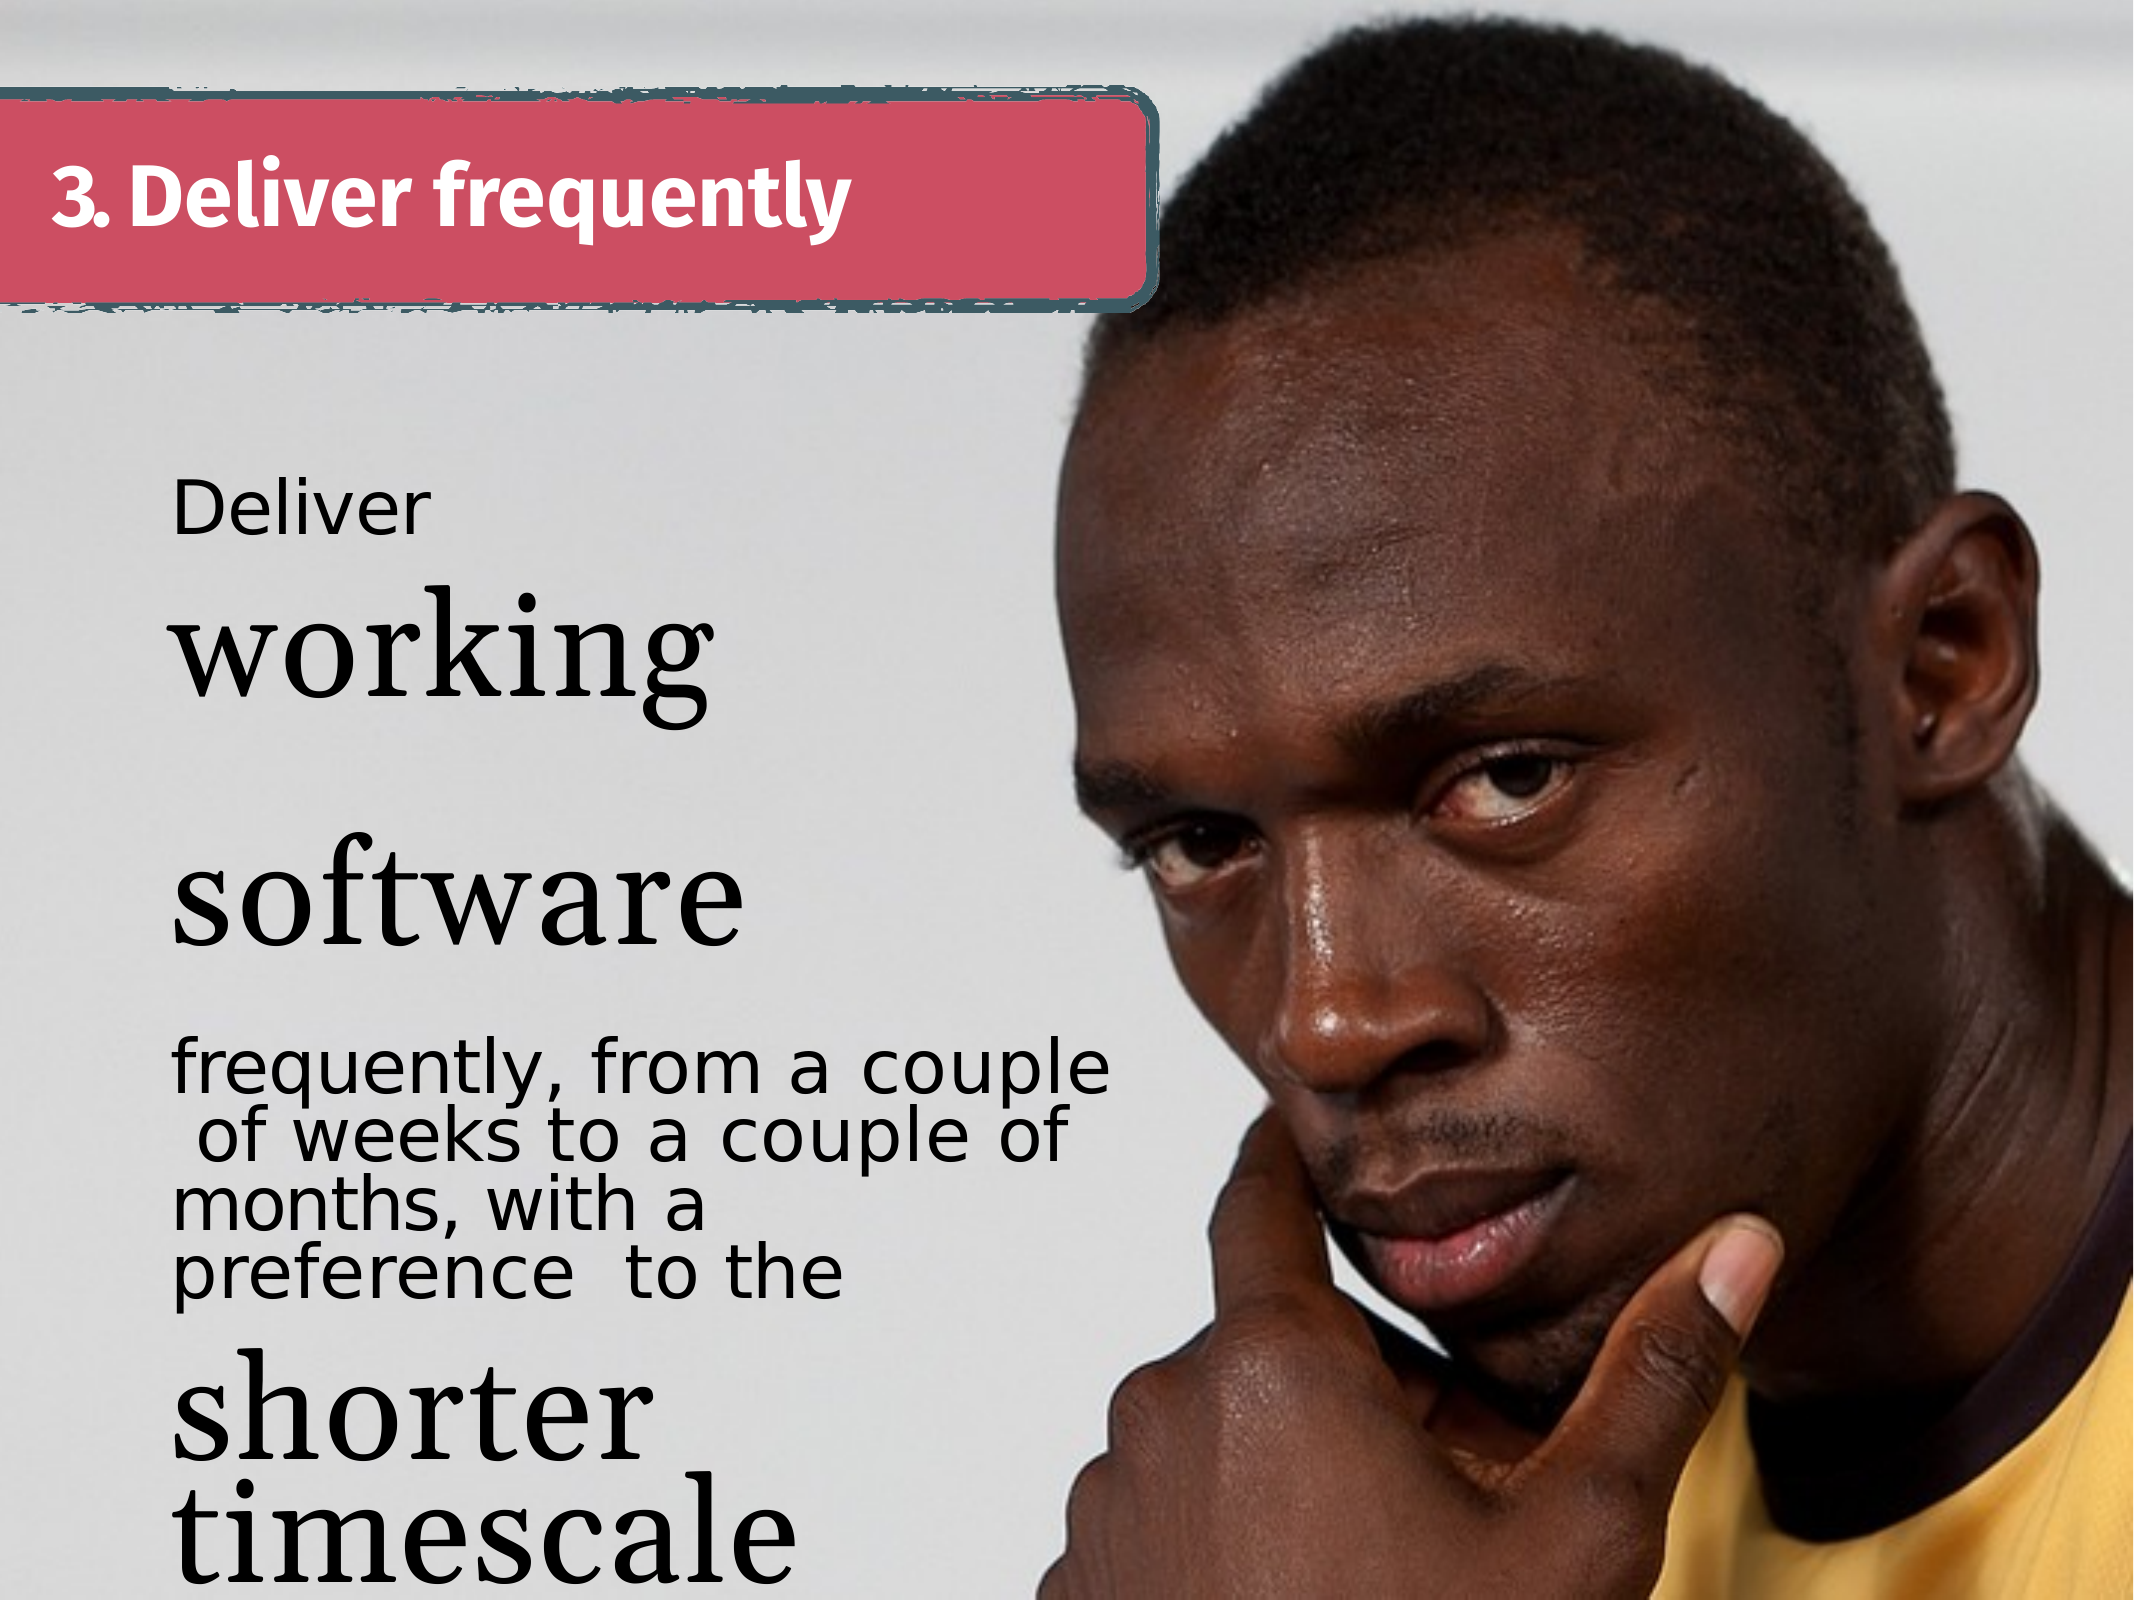

# 3. Deliver frequently
Deliver
working  software
frequently, from a couple  of weeks to a couple of  months, with a preference  to the
shorter  timescale